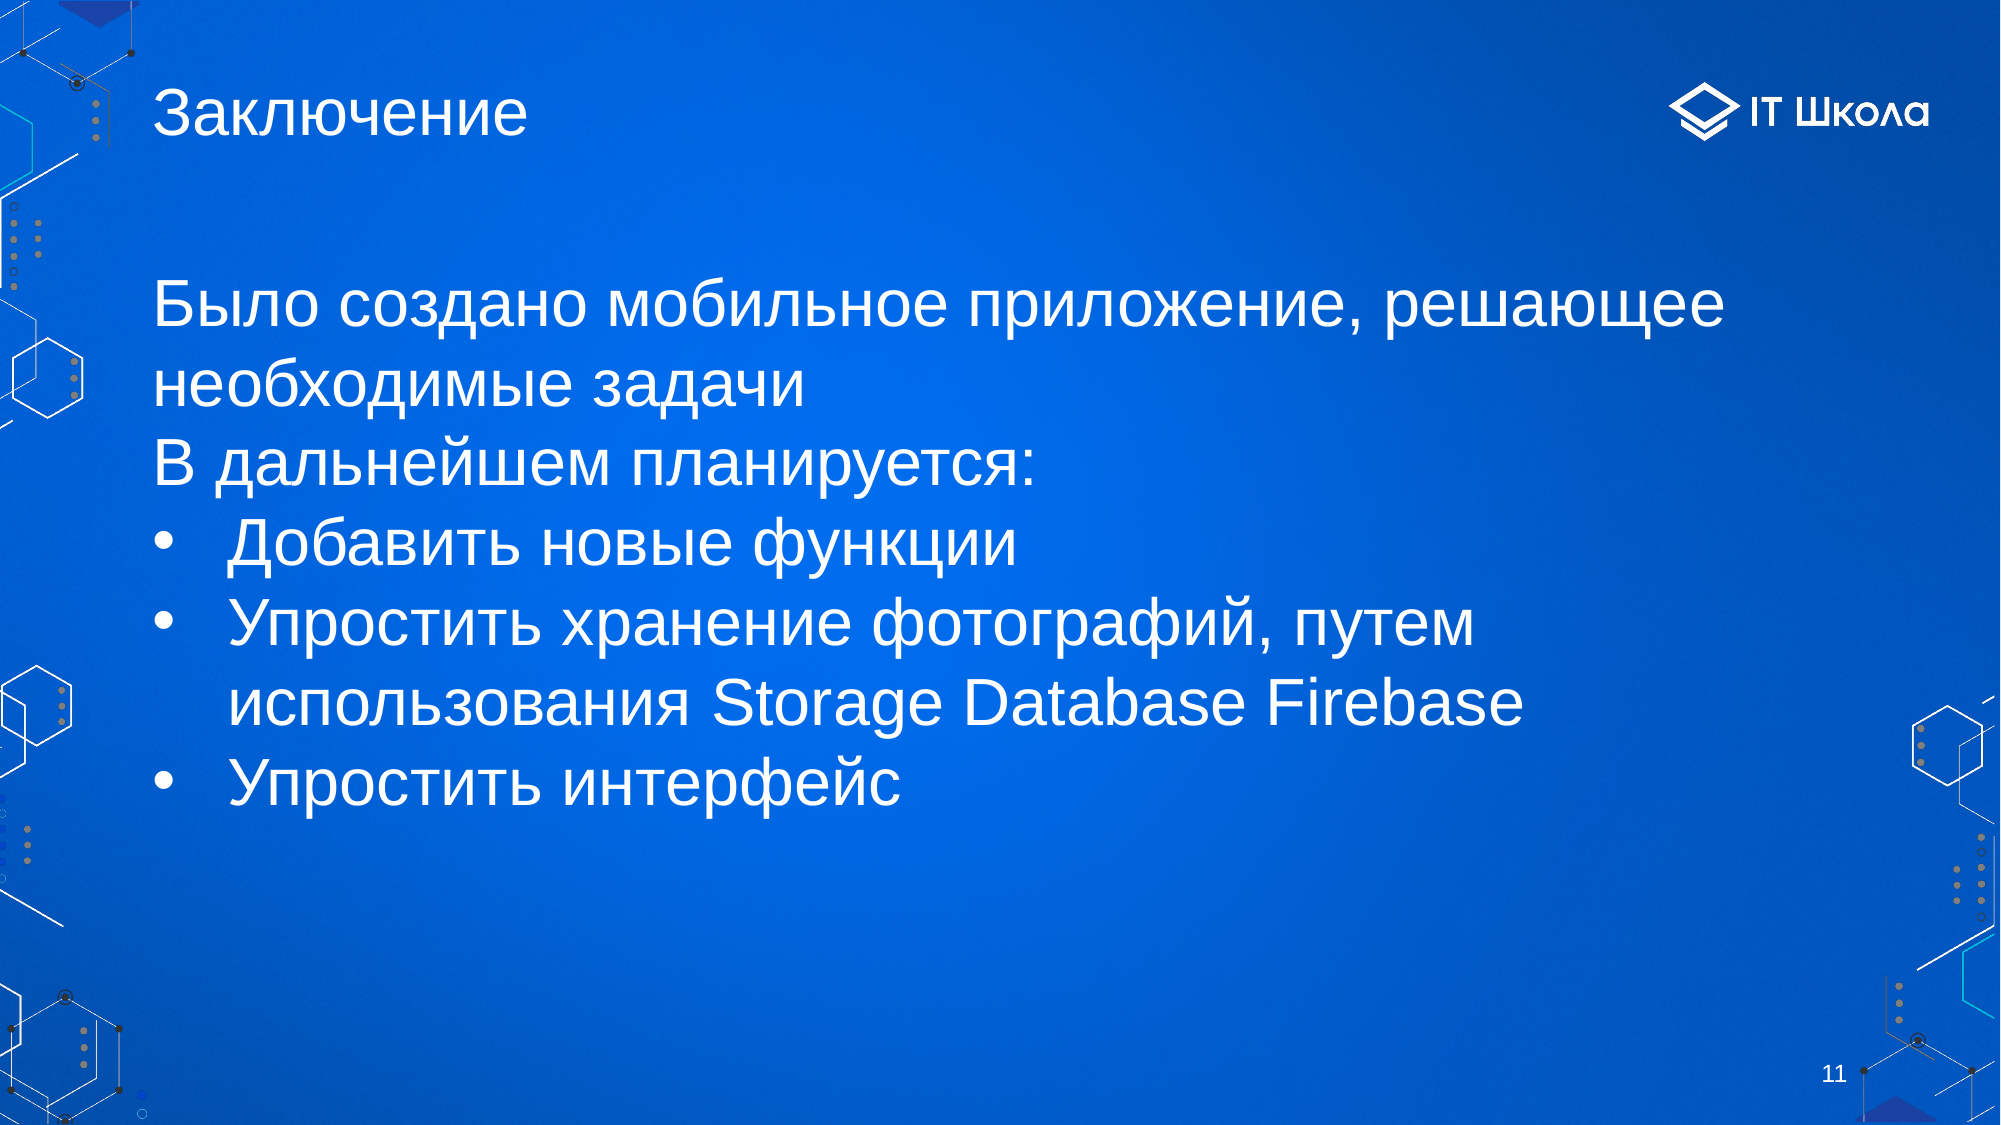

# Заключение
Было создано мобильное приложение, решающее необходимые задачи
В дальнейшем планируется:
Добавить новые функции
Упростить хранение фотографий, путем использования Storage Database Firebase
Упростить интерфейс

11